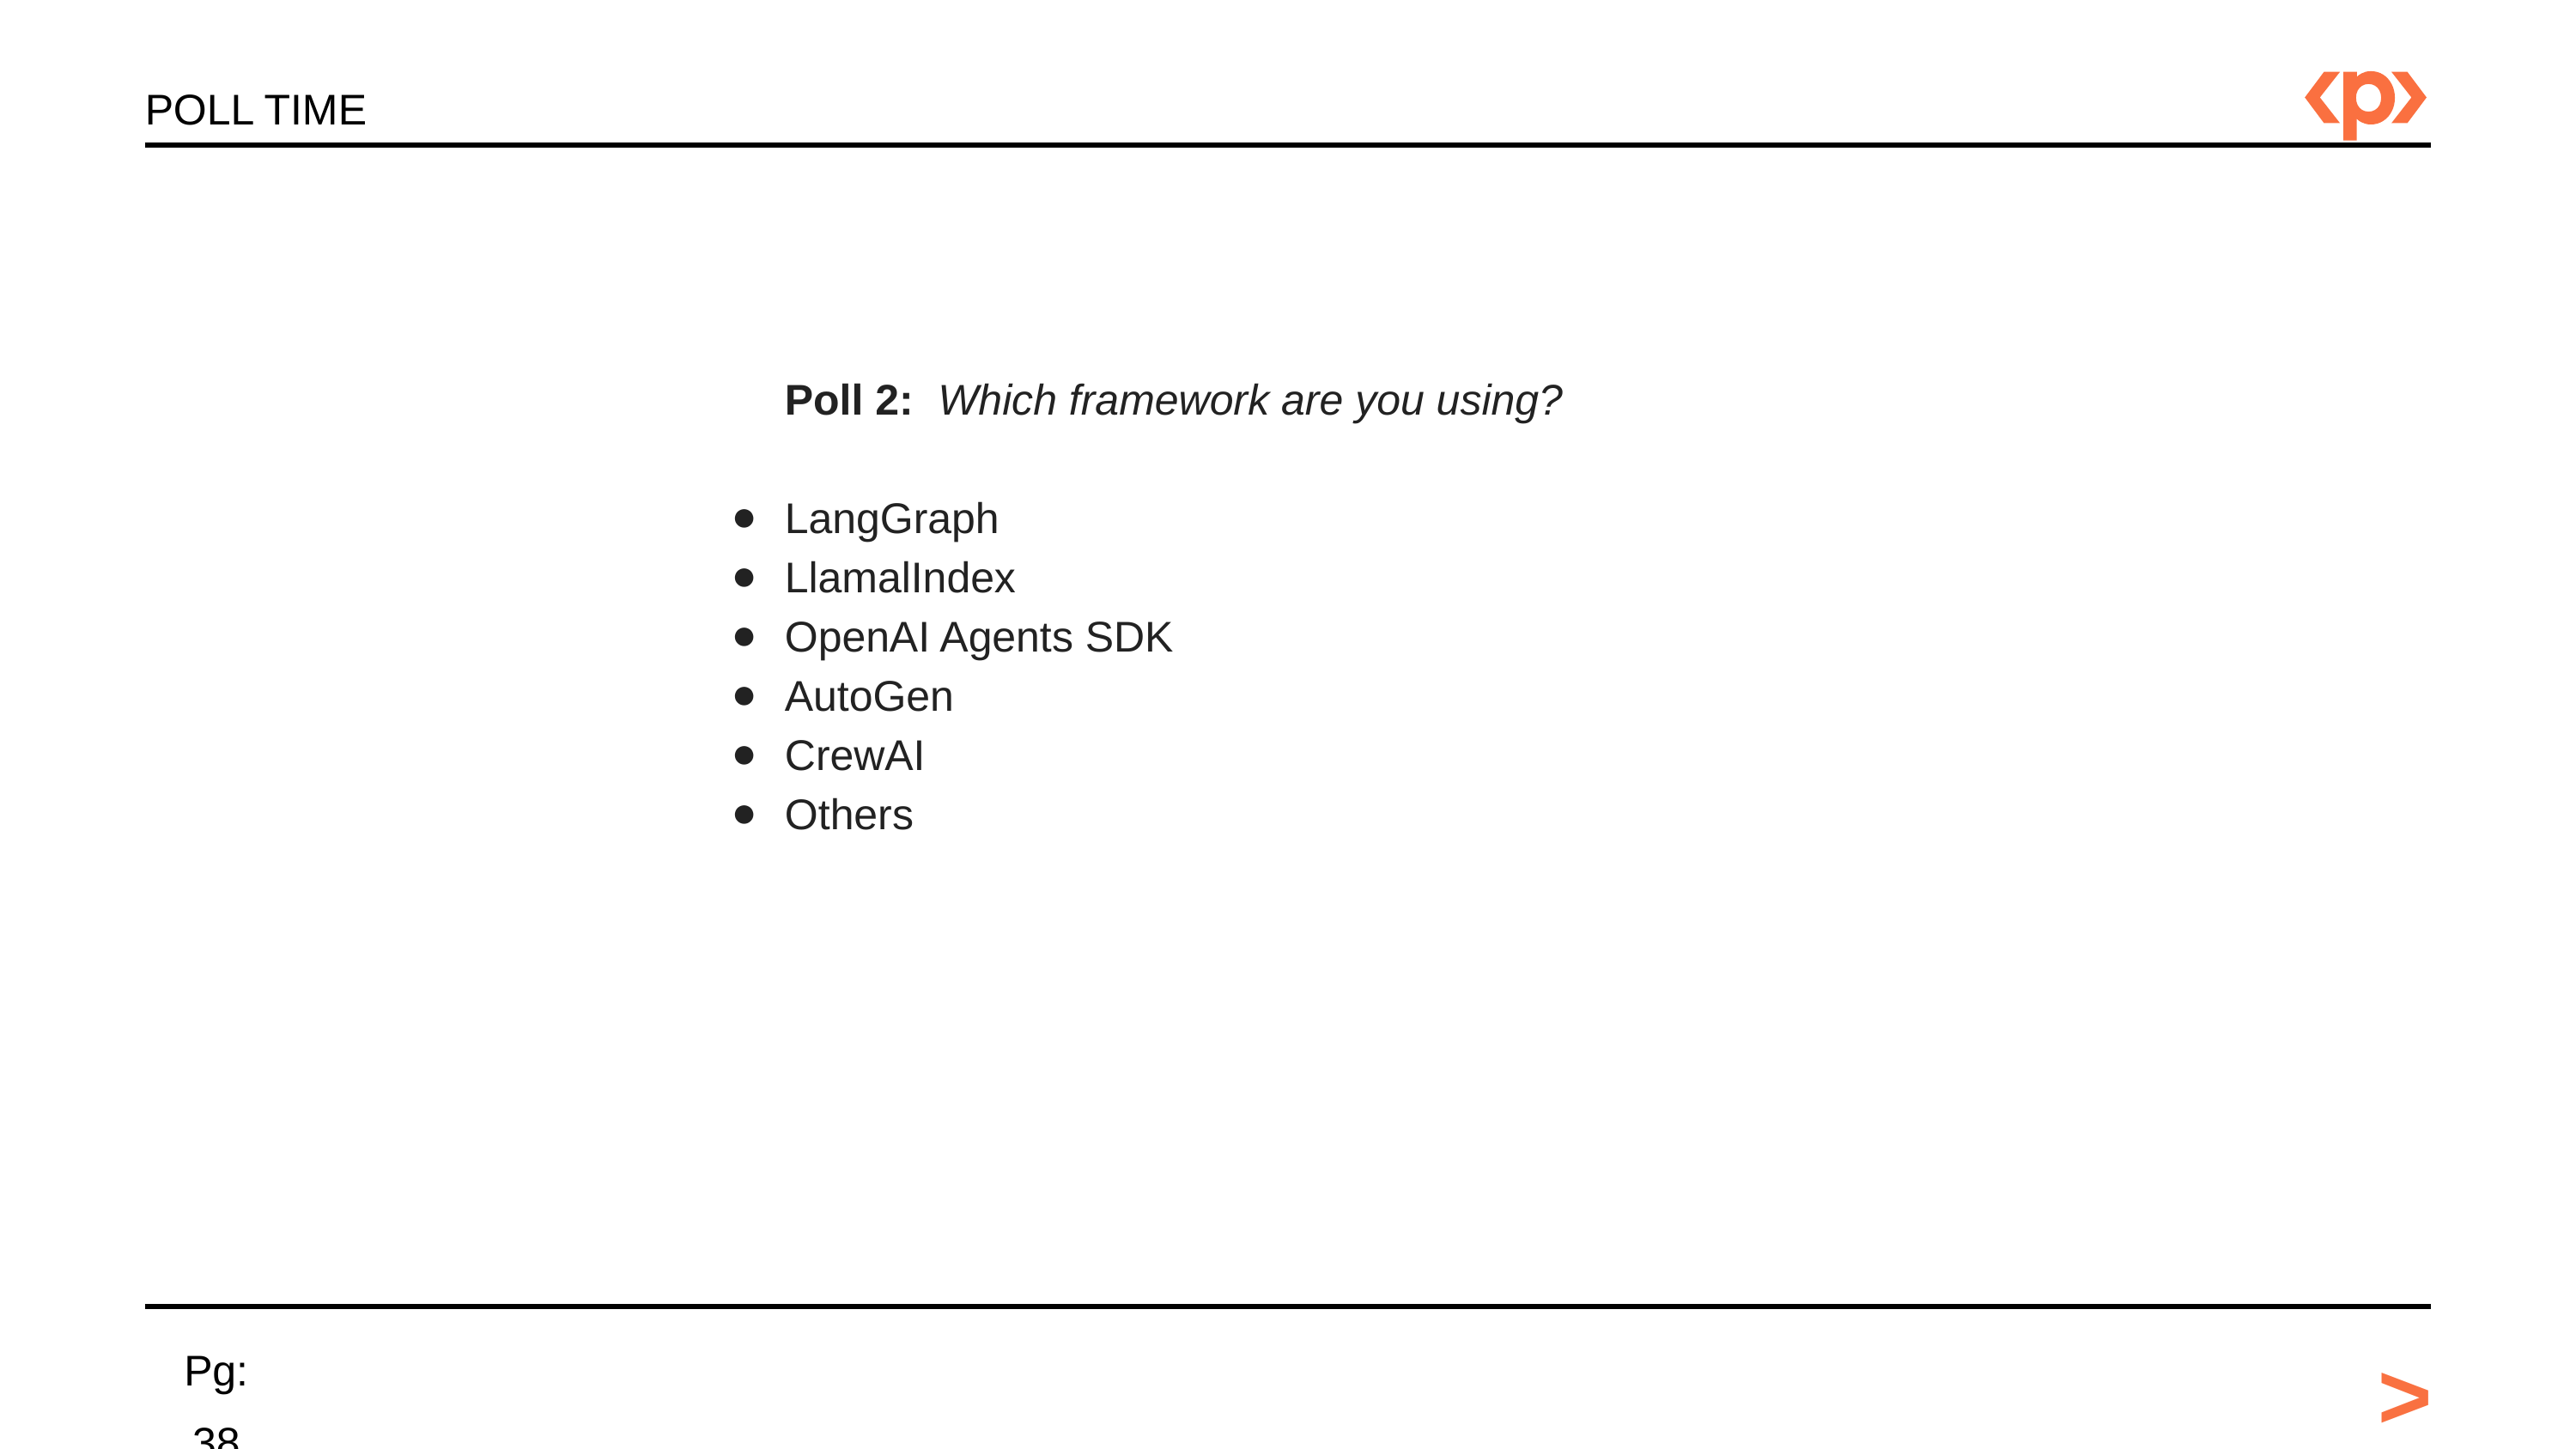

POLL TIME

Poll 2:  Which framework are you using?

LangGraph
LlamalIndex
OpenAI Agents SDK
AutoGen
CrewAI
Others

>
Pg: 38